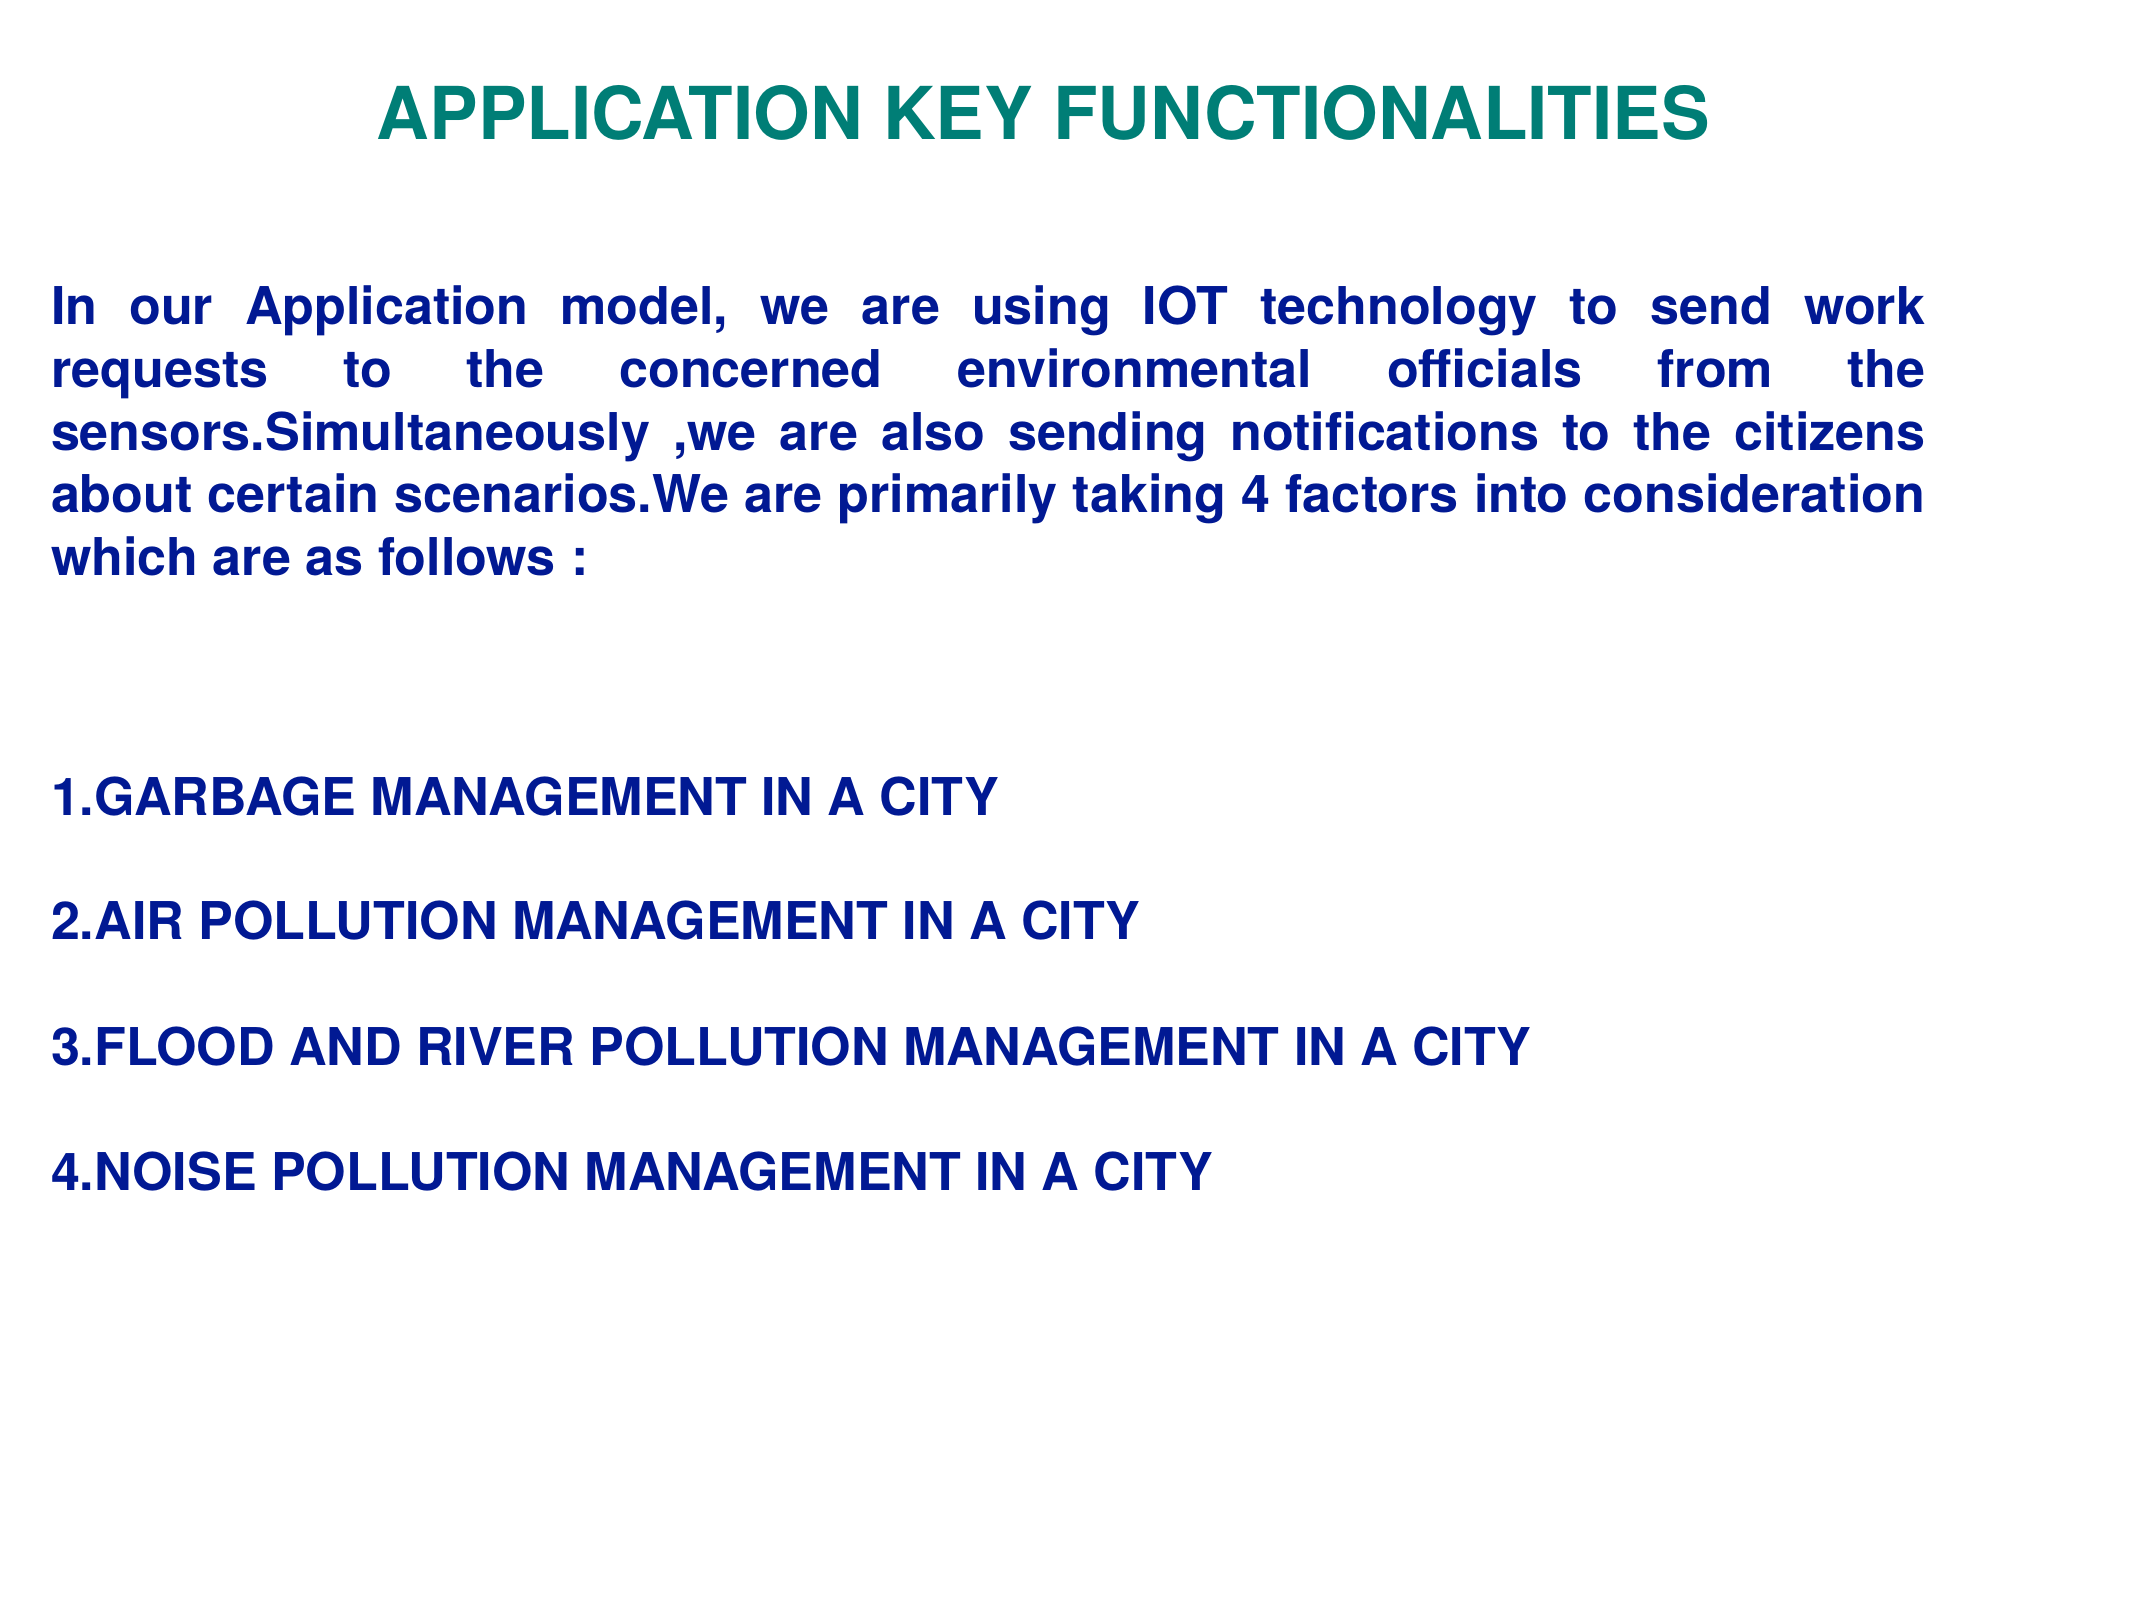

APPLICATION KEY FUNCTIONALITIES
In our Application model, we are using IOT technology to send work requests to the concerned environmental officials from the sensors.Simultaneously ,we are also sending notifications to the citizens about certain scenarios.We are primarily taking 4 factors into consideration which are as follows :
1.GARBAGE MANAGEMENT IN A CITY

2.AIR POLLUTION MANAGEMENT IN A CITY

3.FLOOD AND RIVER POLLUTION MANAGEMENT IN A CITY

4.NOISE POLLUTION MANAGEMENT IN A CITY